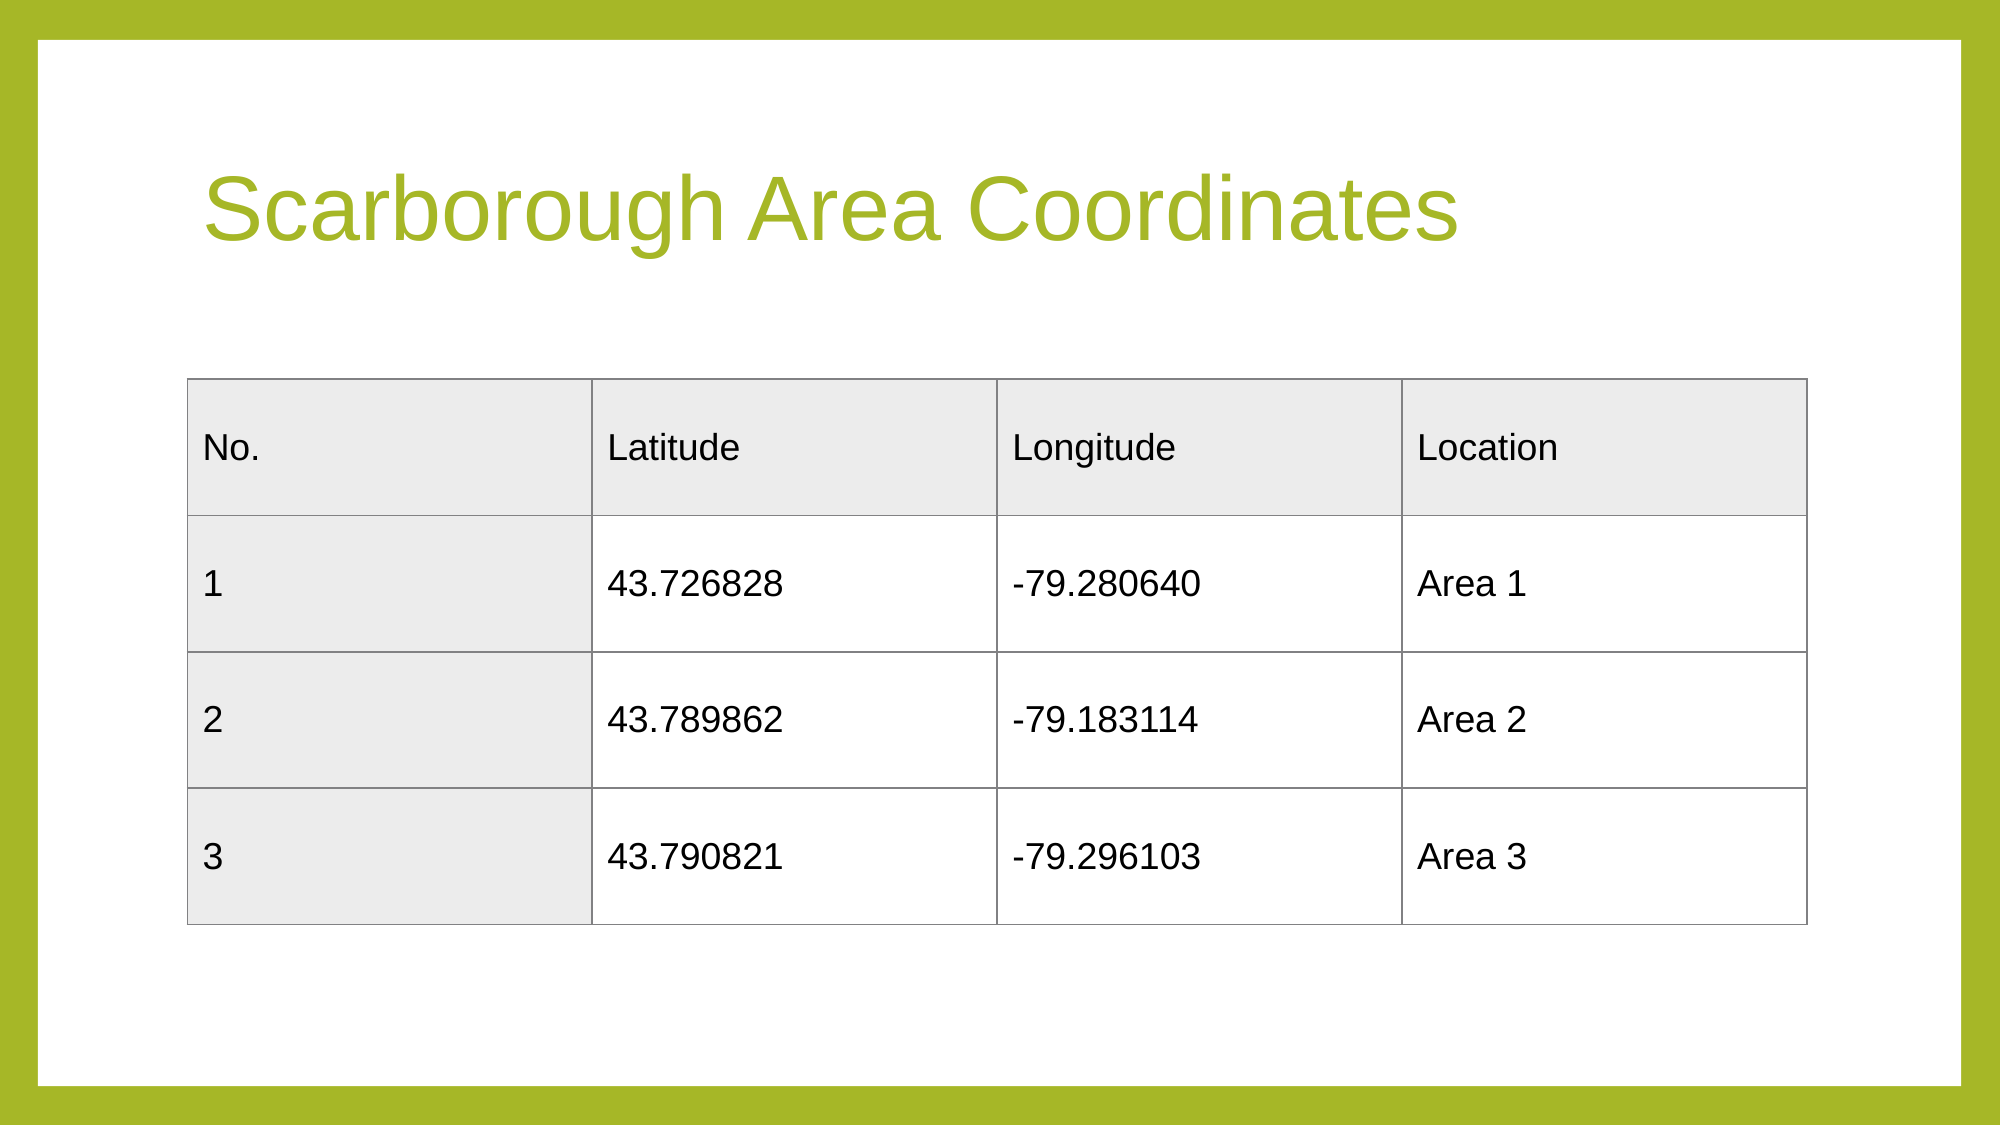

# Scarborough Area Coordinates
| No. | Latitude | Longitude | Location |
| --- | --- | --- | --- |
| 1 | 43.726828 | -79.280640 | Area 1 |
| 2 | 43.789862 | -79.183114 | Area 2 |
| 3 | 43.790821 | -79.296103 | Area 3 |